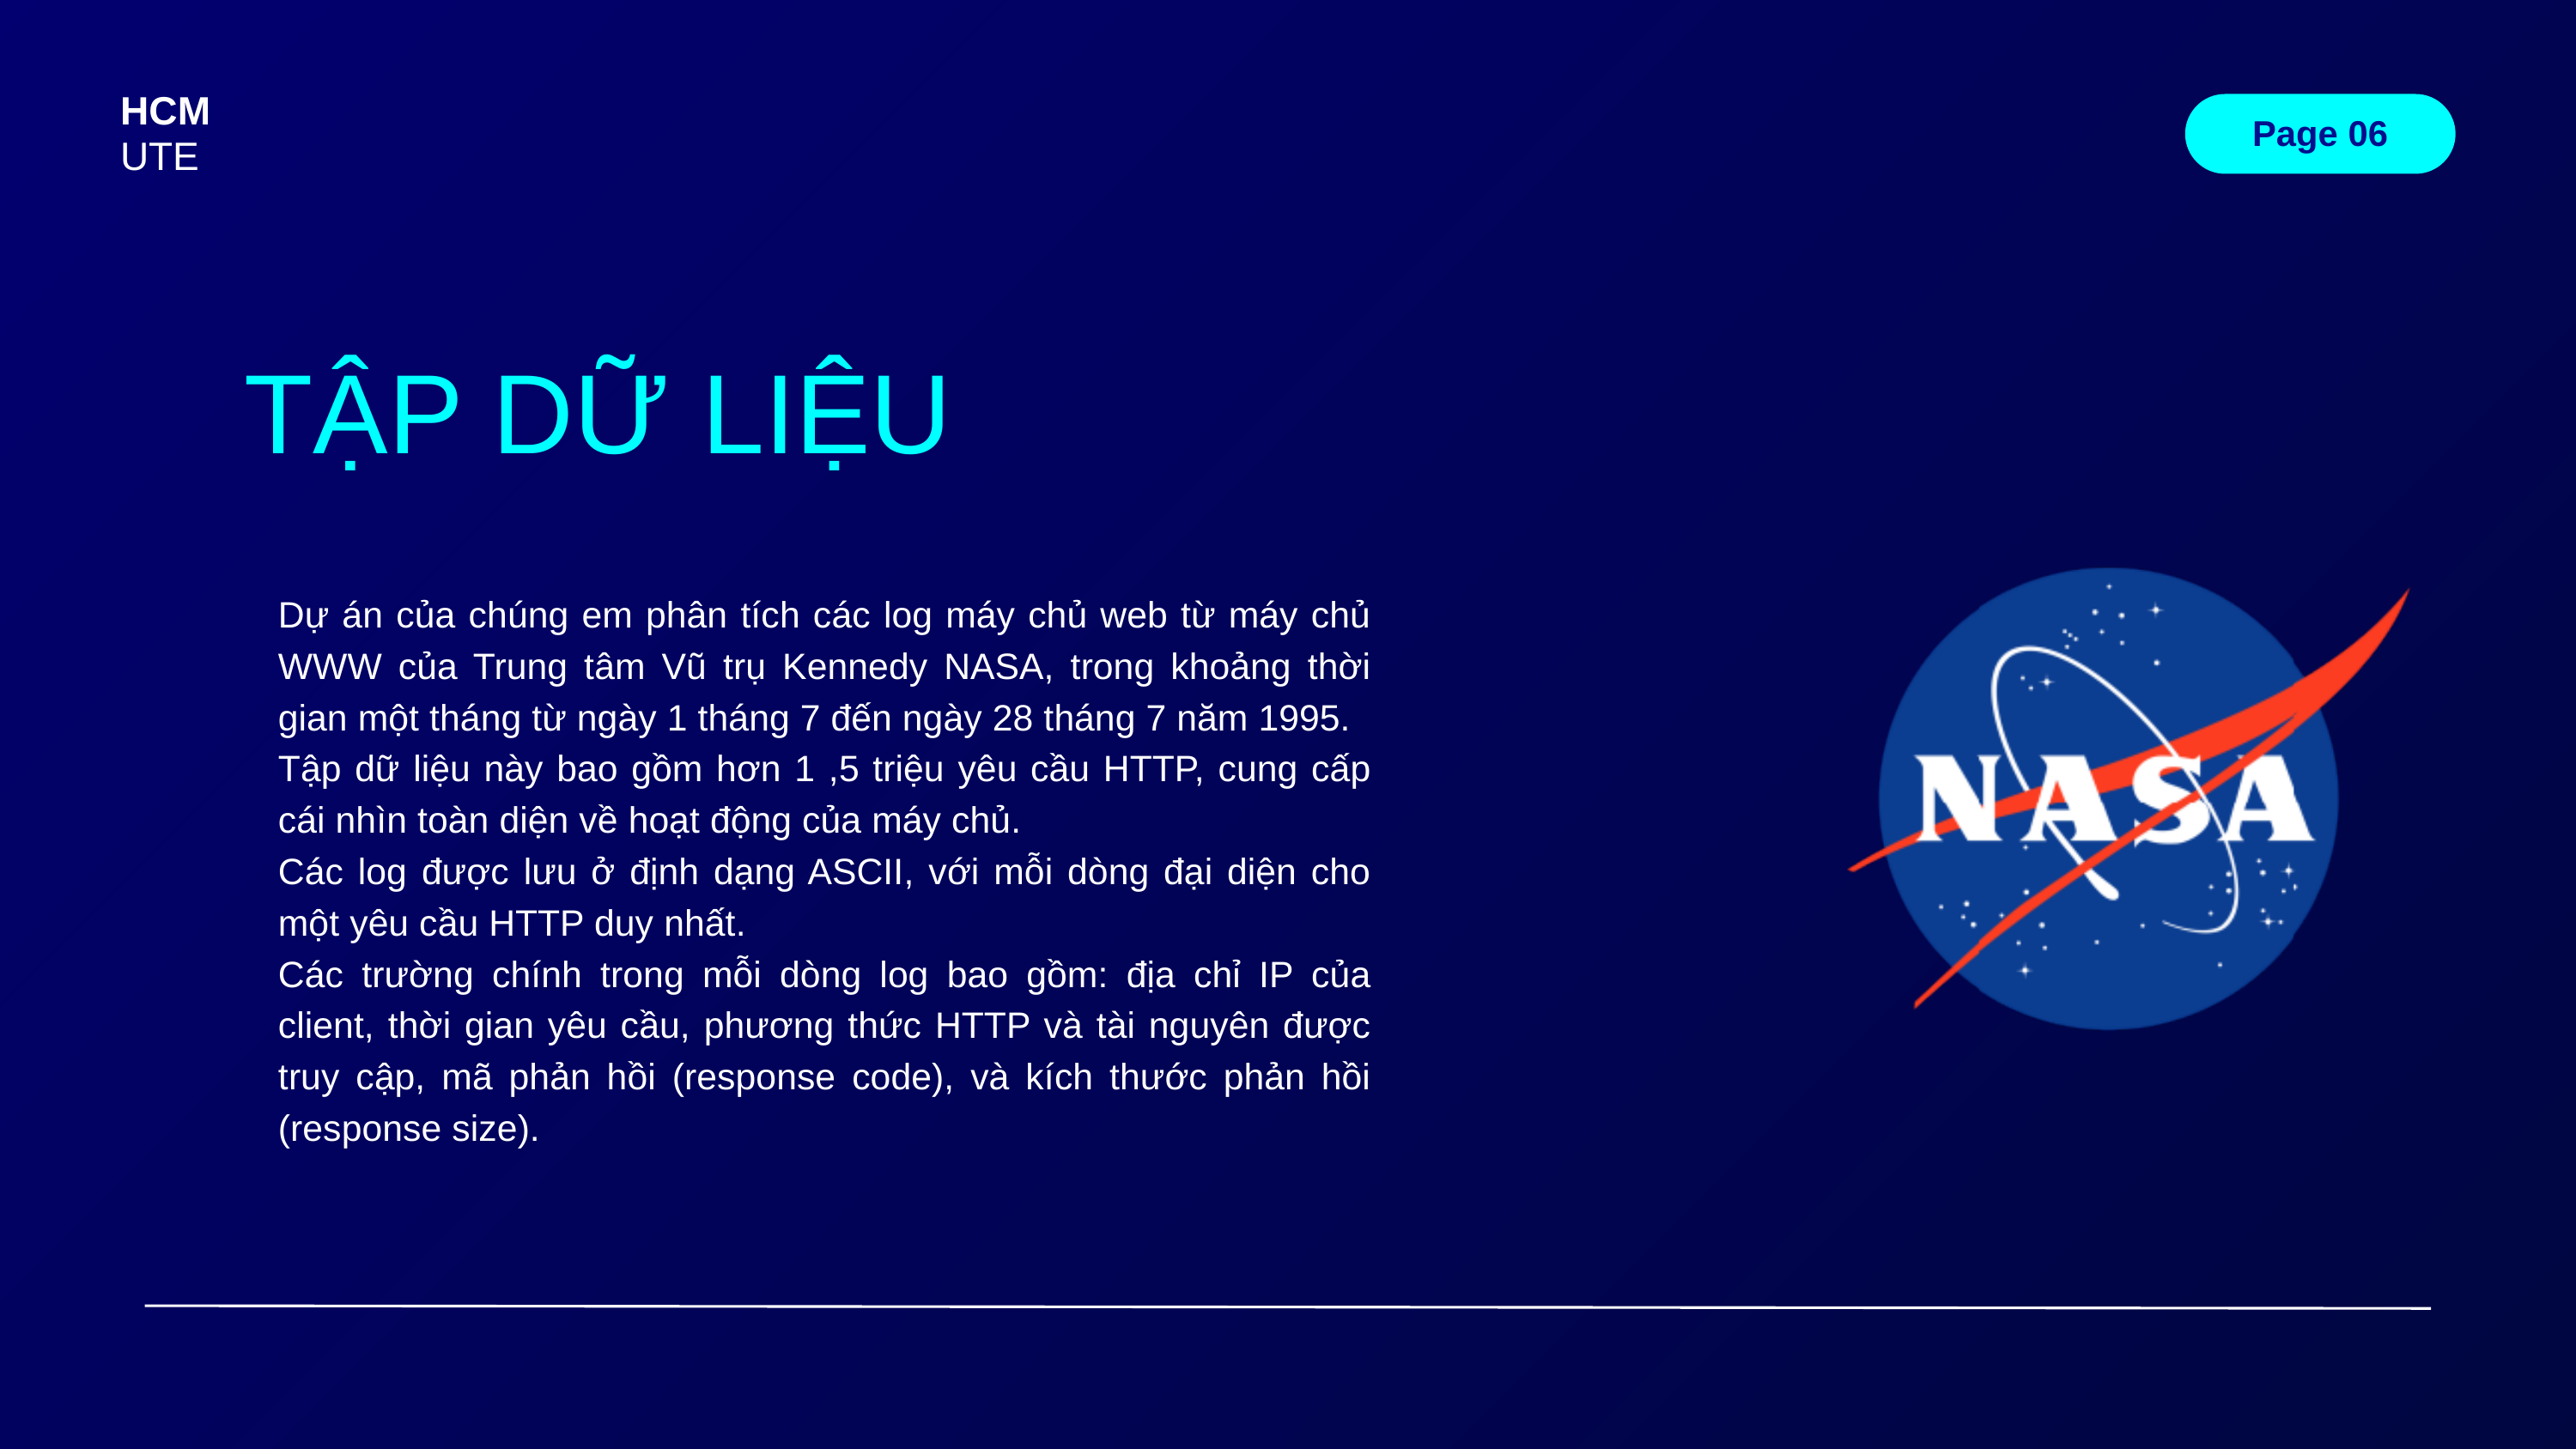

HCM

Page 06
UTE
TẬP DỮ LIỆU

Dự án của chúng em phân tích các log máy chủ web từ máy chủ WWW của Trung tâm Vũ trụ Kennedy NASA, trong khoảng thời gian một tháng từ ngày 1 tháng 7 đến ngày 28 tháng 7 năm 1995.
Tập dữ liệu này bao gồm hơn 1 ,5 triệu yêu cầu HTTP, cung cấp cái nhìn toàn diện về hoạt động của máy chủ.
Các log được lưu ở định dạng ASCII, với mỗi dòng đại diện cho một yêu cầu HTTP duy nhất.
Các trường chính trong mỗi dòng log bao gồm: địa chỉ IP của client, thời gian yêu cầu, phương thức HTTP và tài nguyên được truy cập, mã phản hồi (response code), và kích thước phản hồi (response size).